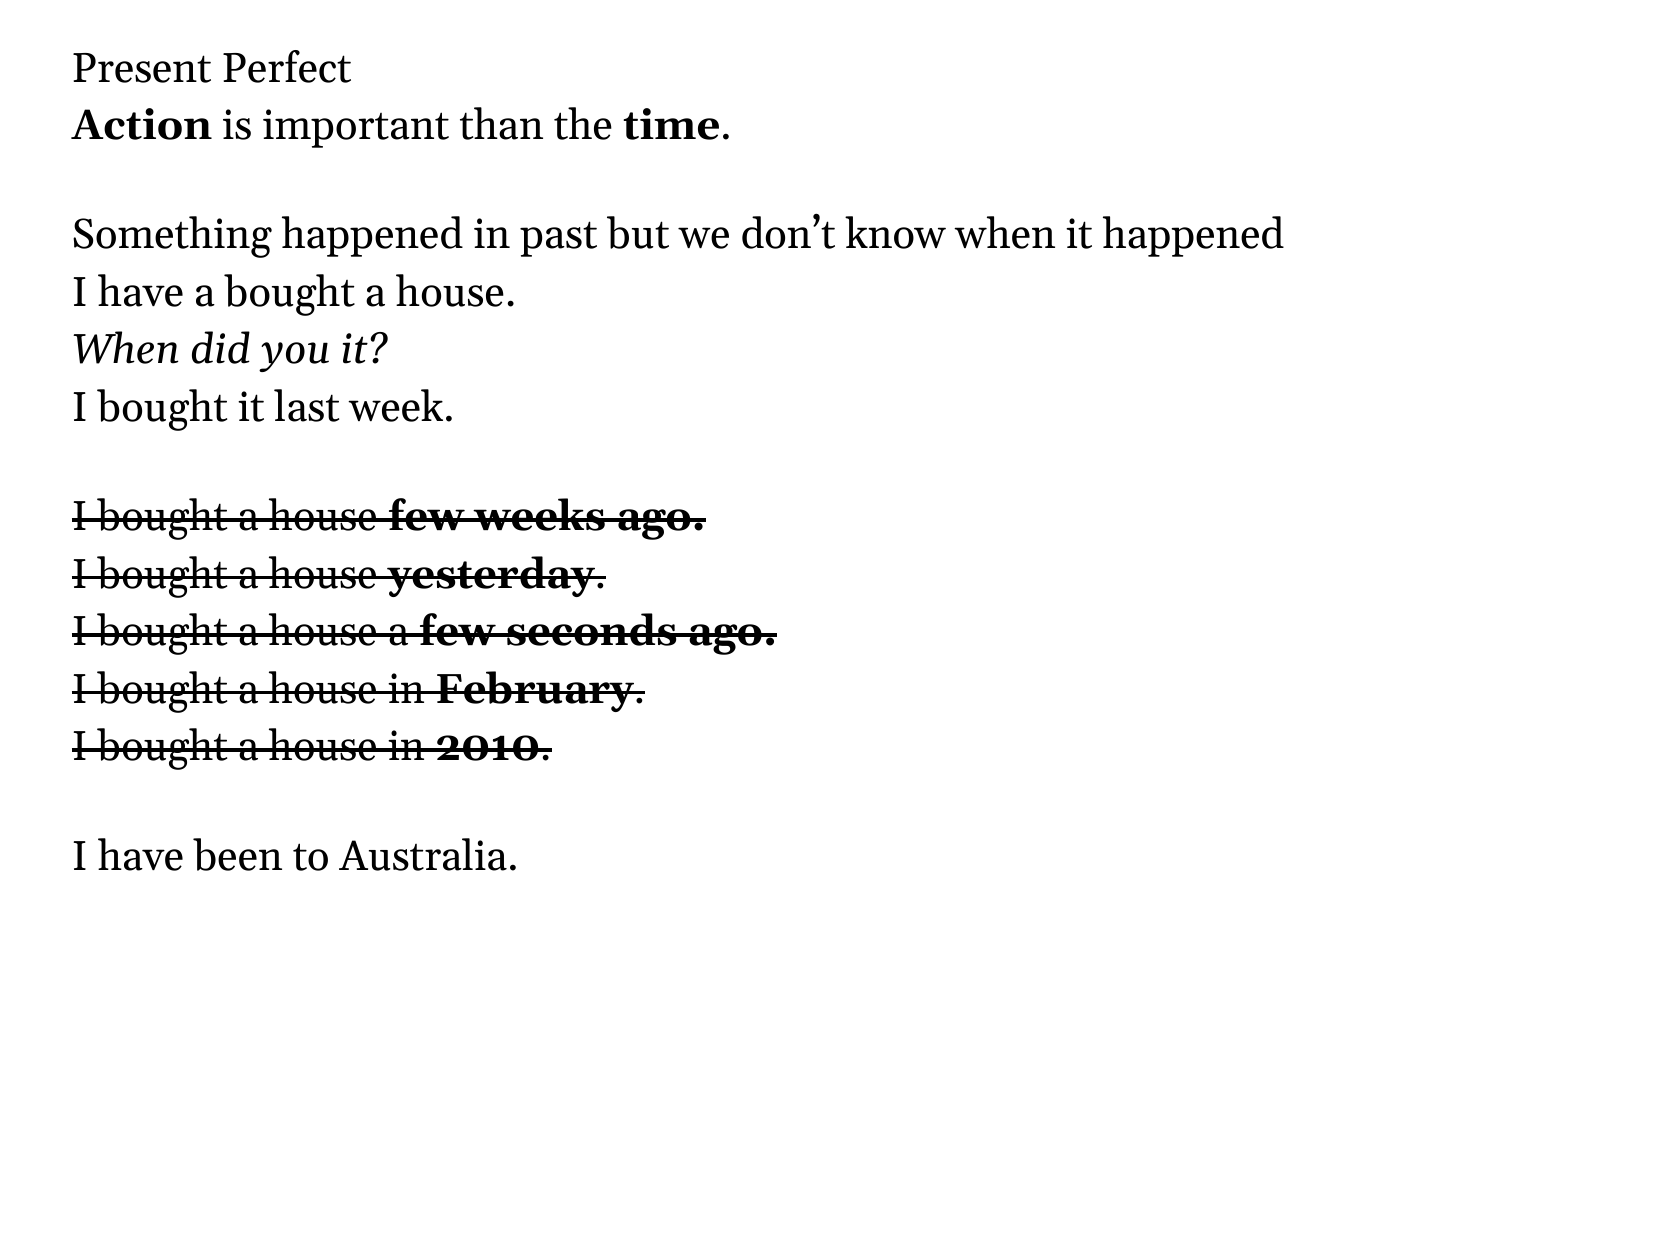

Present Perfect
Action is important than the time.

Something happened in past but we don’t know when it happened
I have a bought a house.
When did you it?
I bought it last week.

I bought a house few weeks ago.
I bought a house yesterday.
I bought a house a few seconds ago.
I bought a house in February.
I bought a house in 2010.

I have been to Australia.